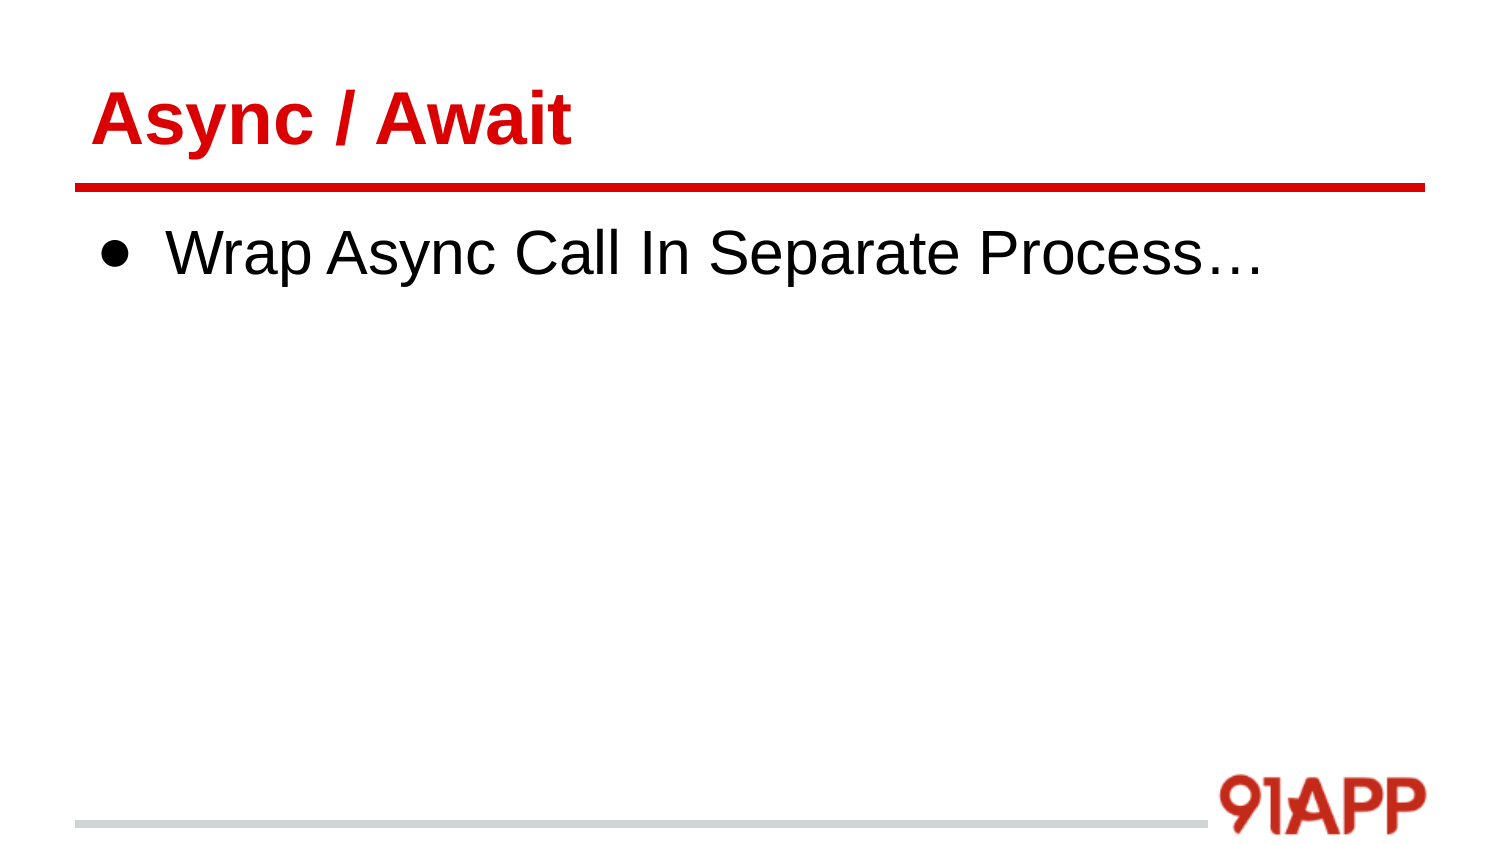

# Async / Await
Wrap Async Call In Separate Process…